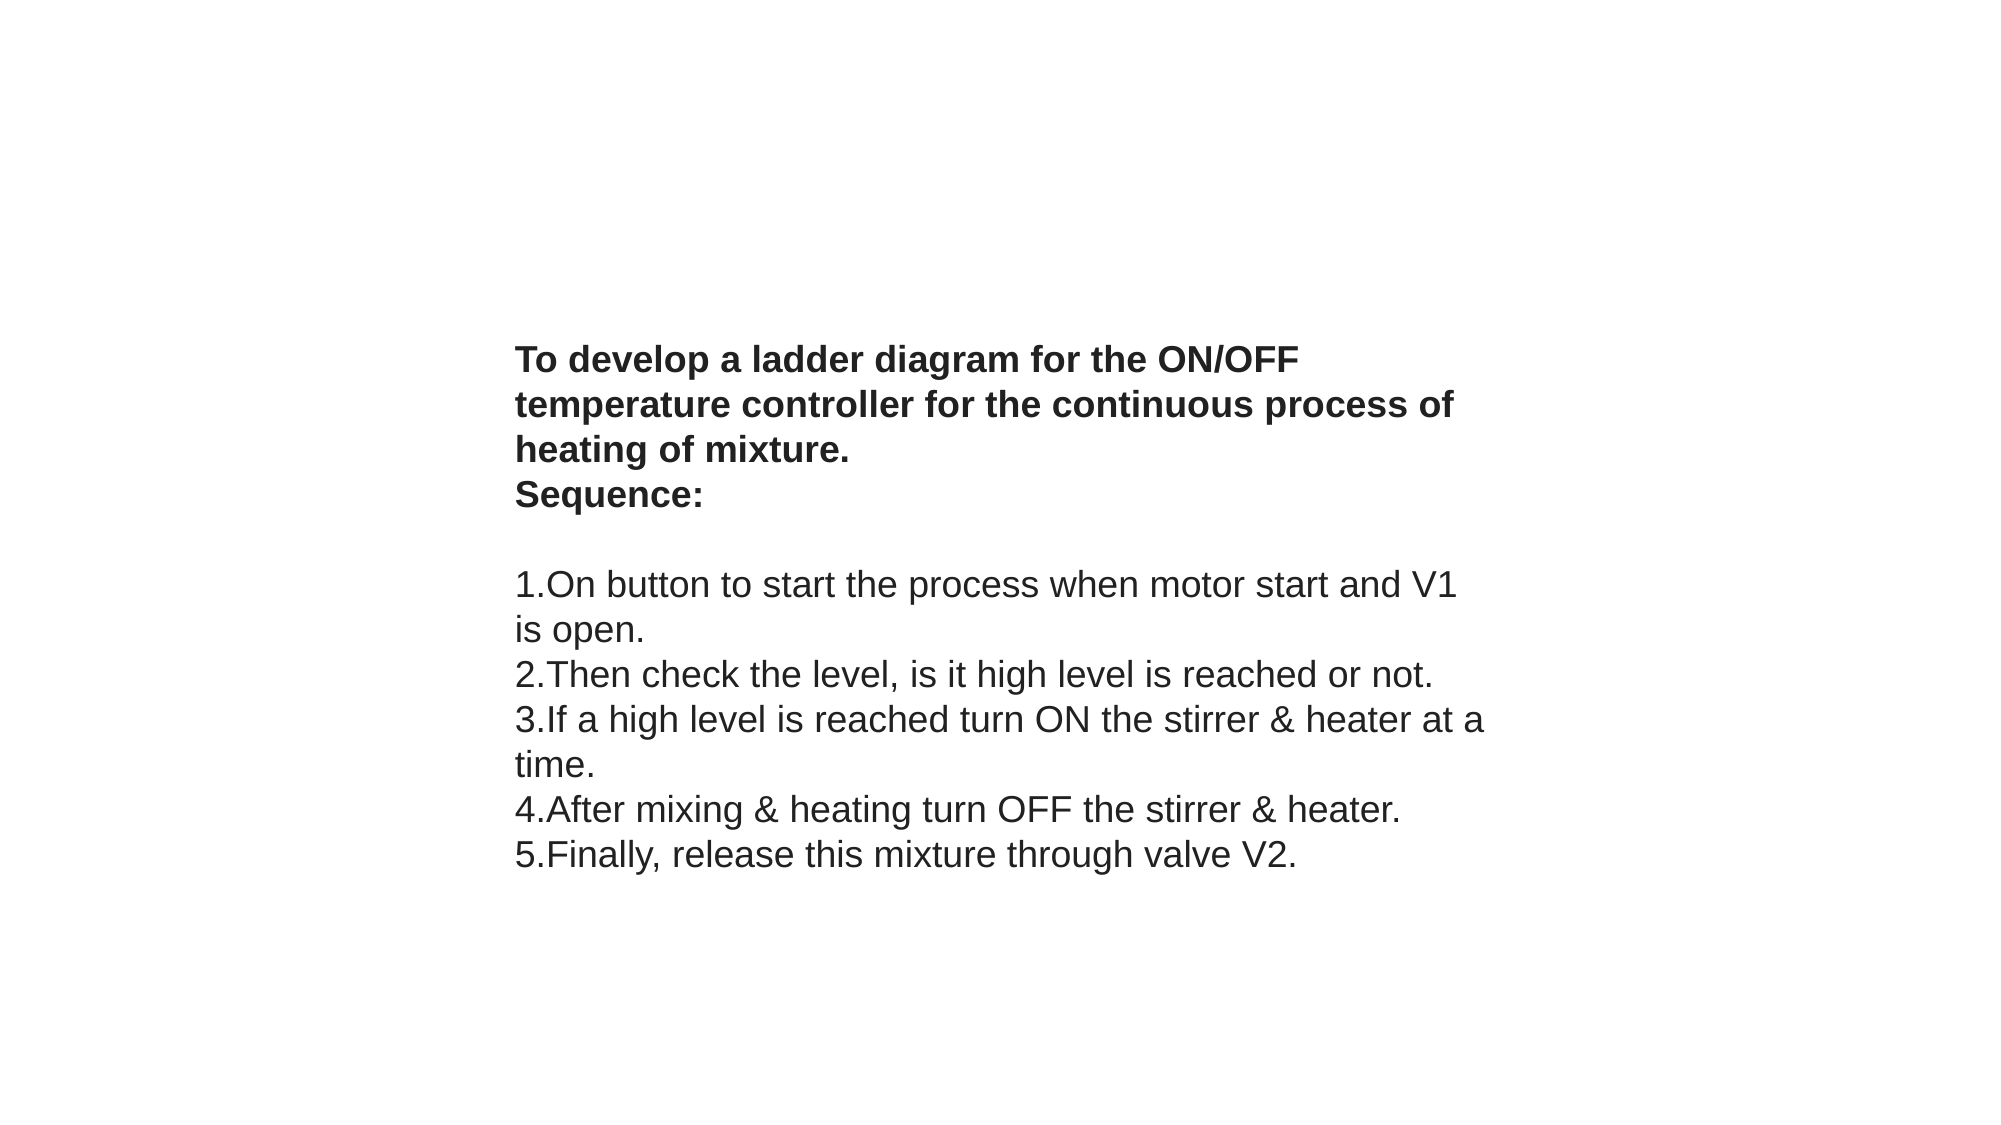

To develop a ladder diagram for the ON/OFF temperature controller for the continuous process of heating of mixture.
Sequence:

On button to start the process when motor start and V1 is open.
Then check the level, is it high level is reached or not.
If a high level is reached turn ON the stirrer & heater at a time.
After mixing & heating turn OFF the stirrer & heater.
Finally, release this mixture through valve V2.